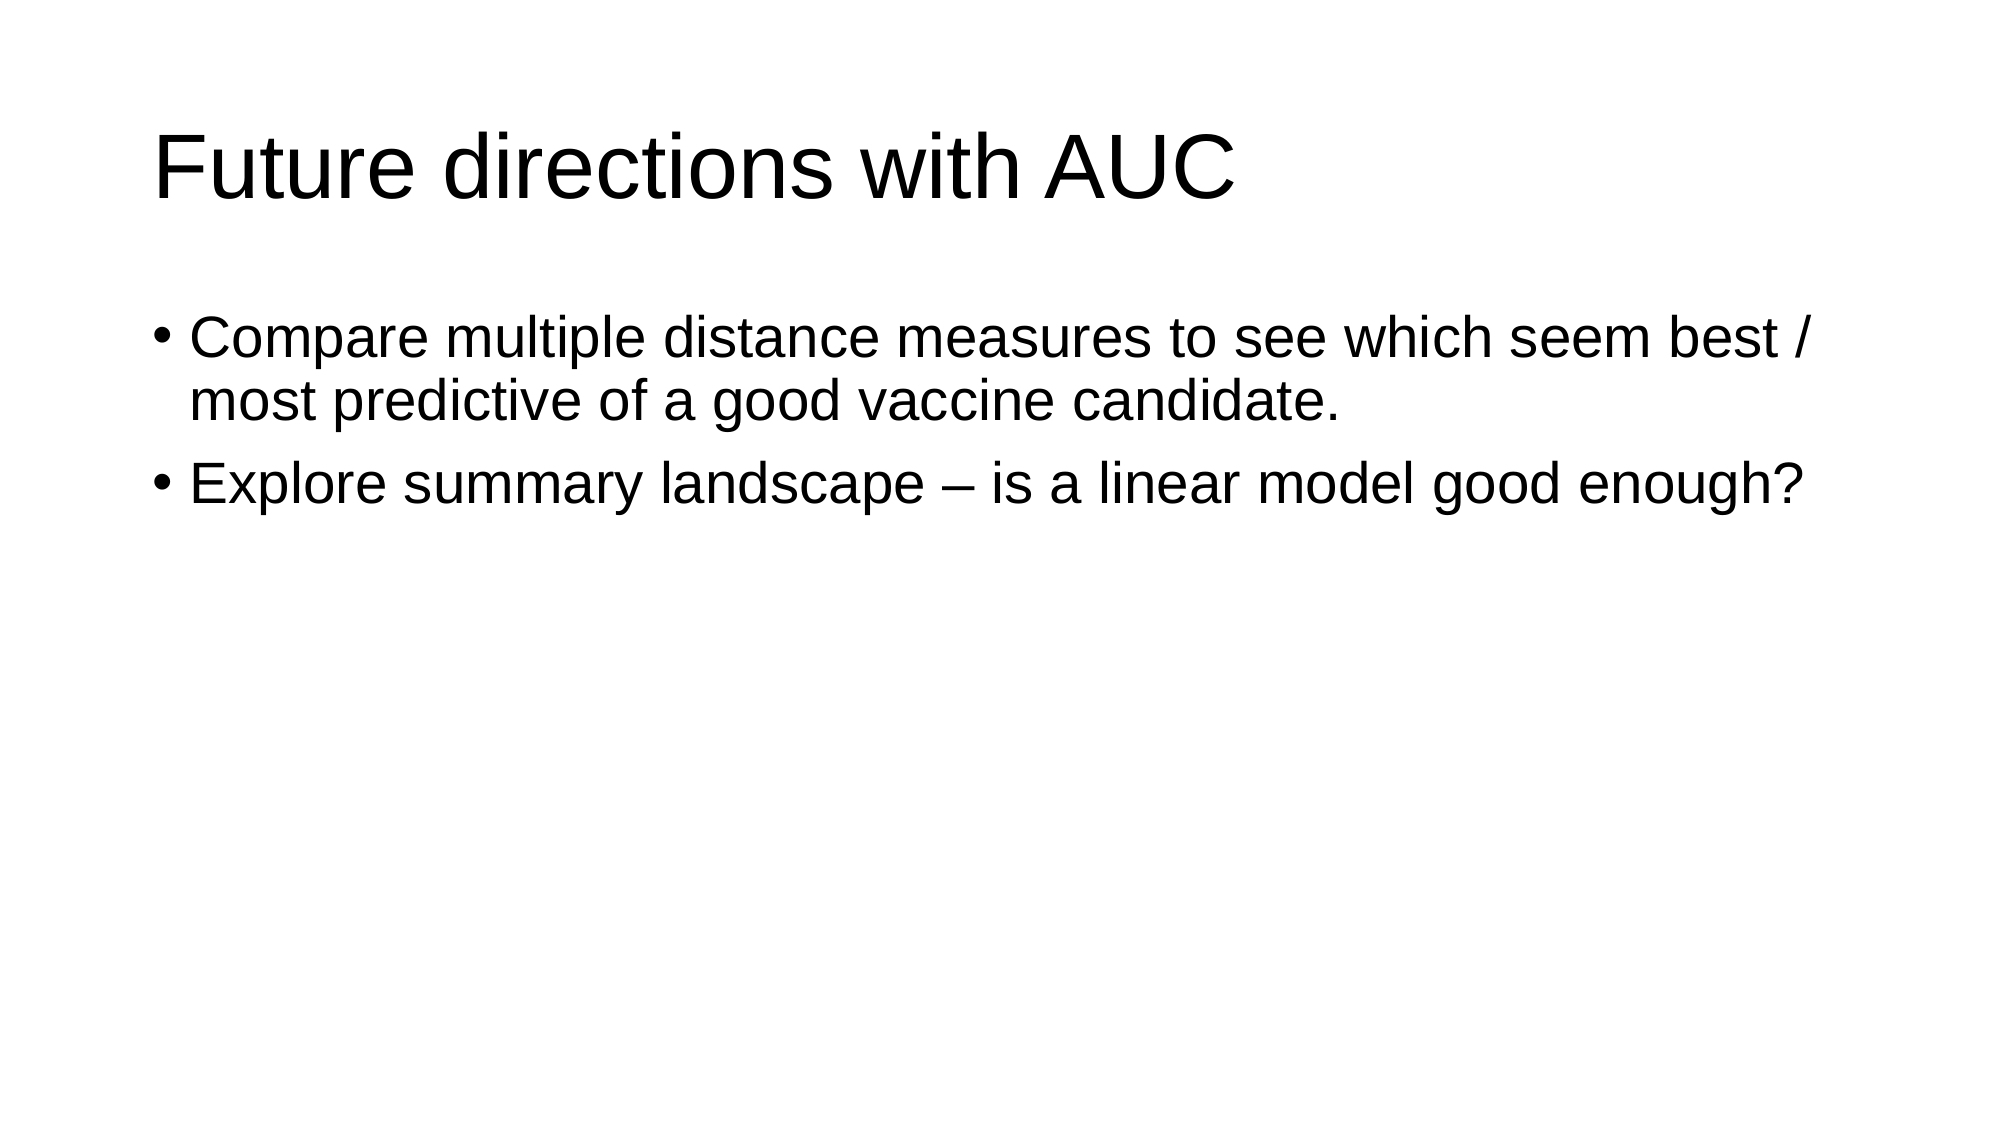

# Future directions with AUC
Compare multiple distance measures to see which seem best / most predictive of a good vaccine candidate.
Explore summary landscape – is a linear model good enough?